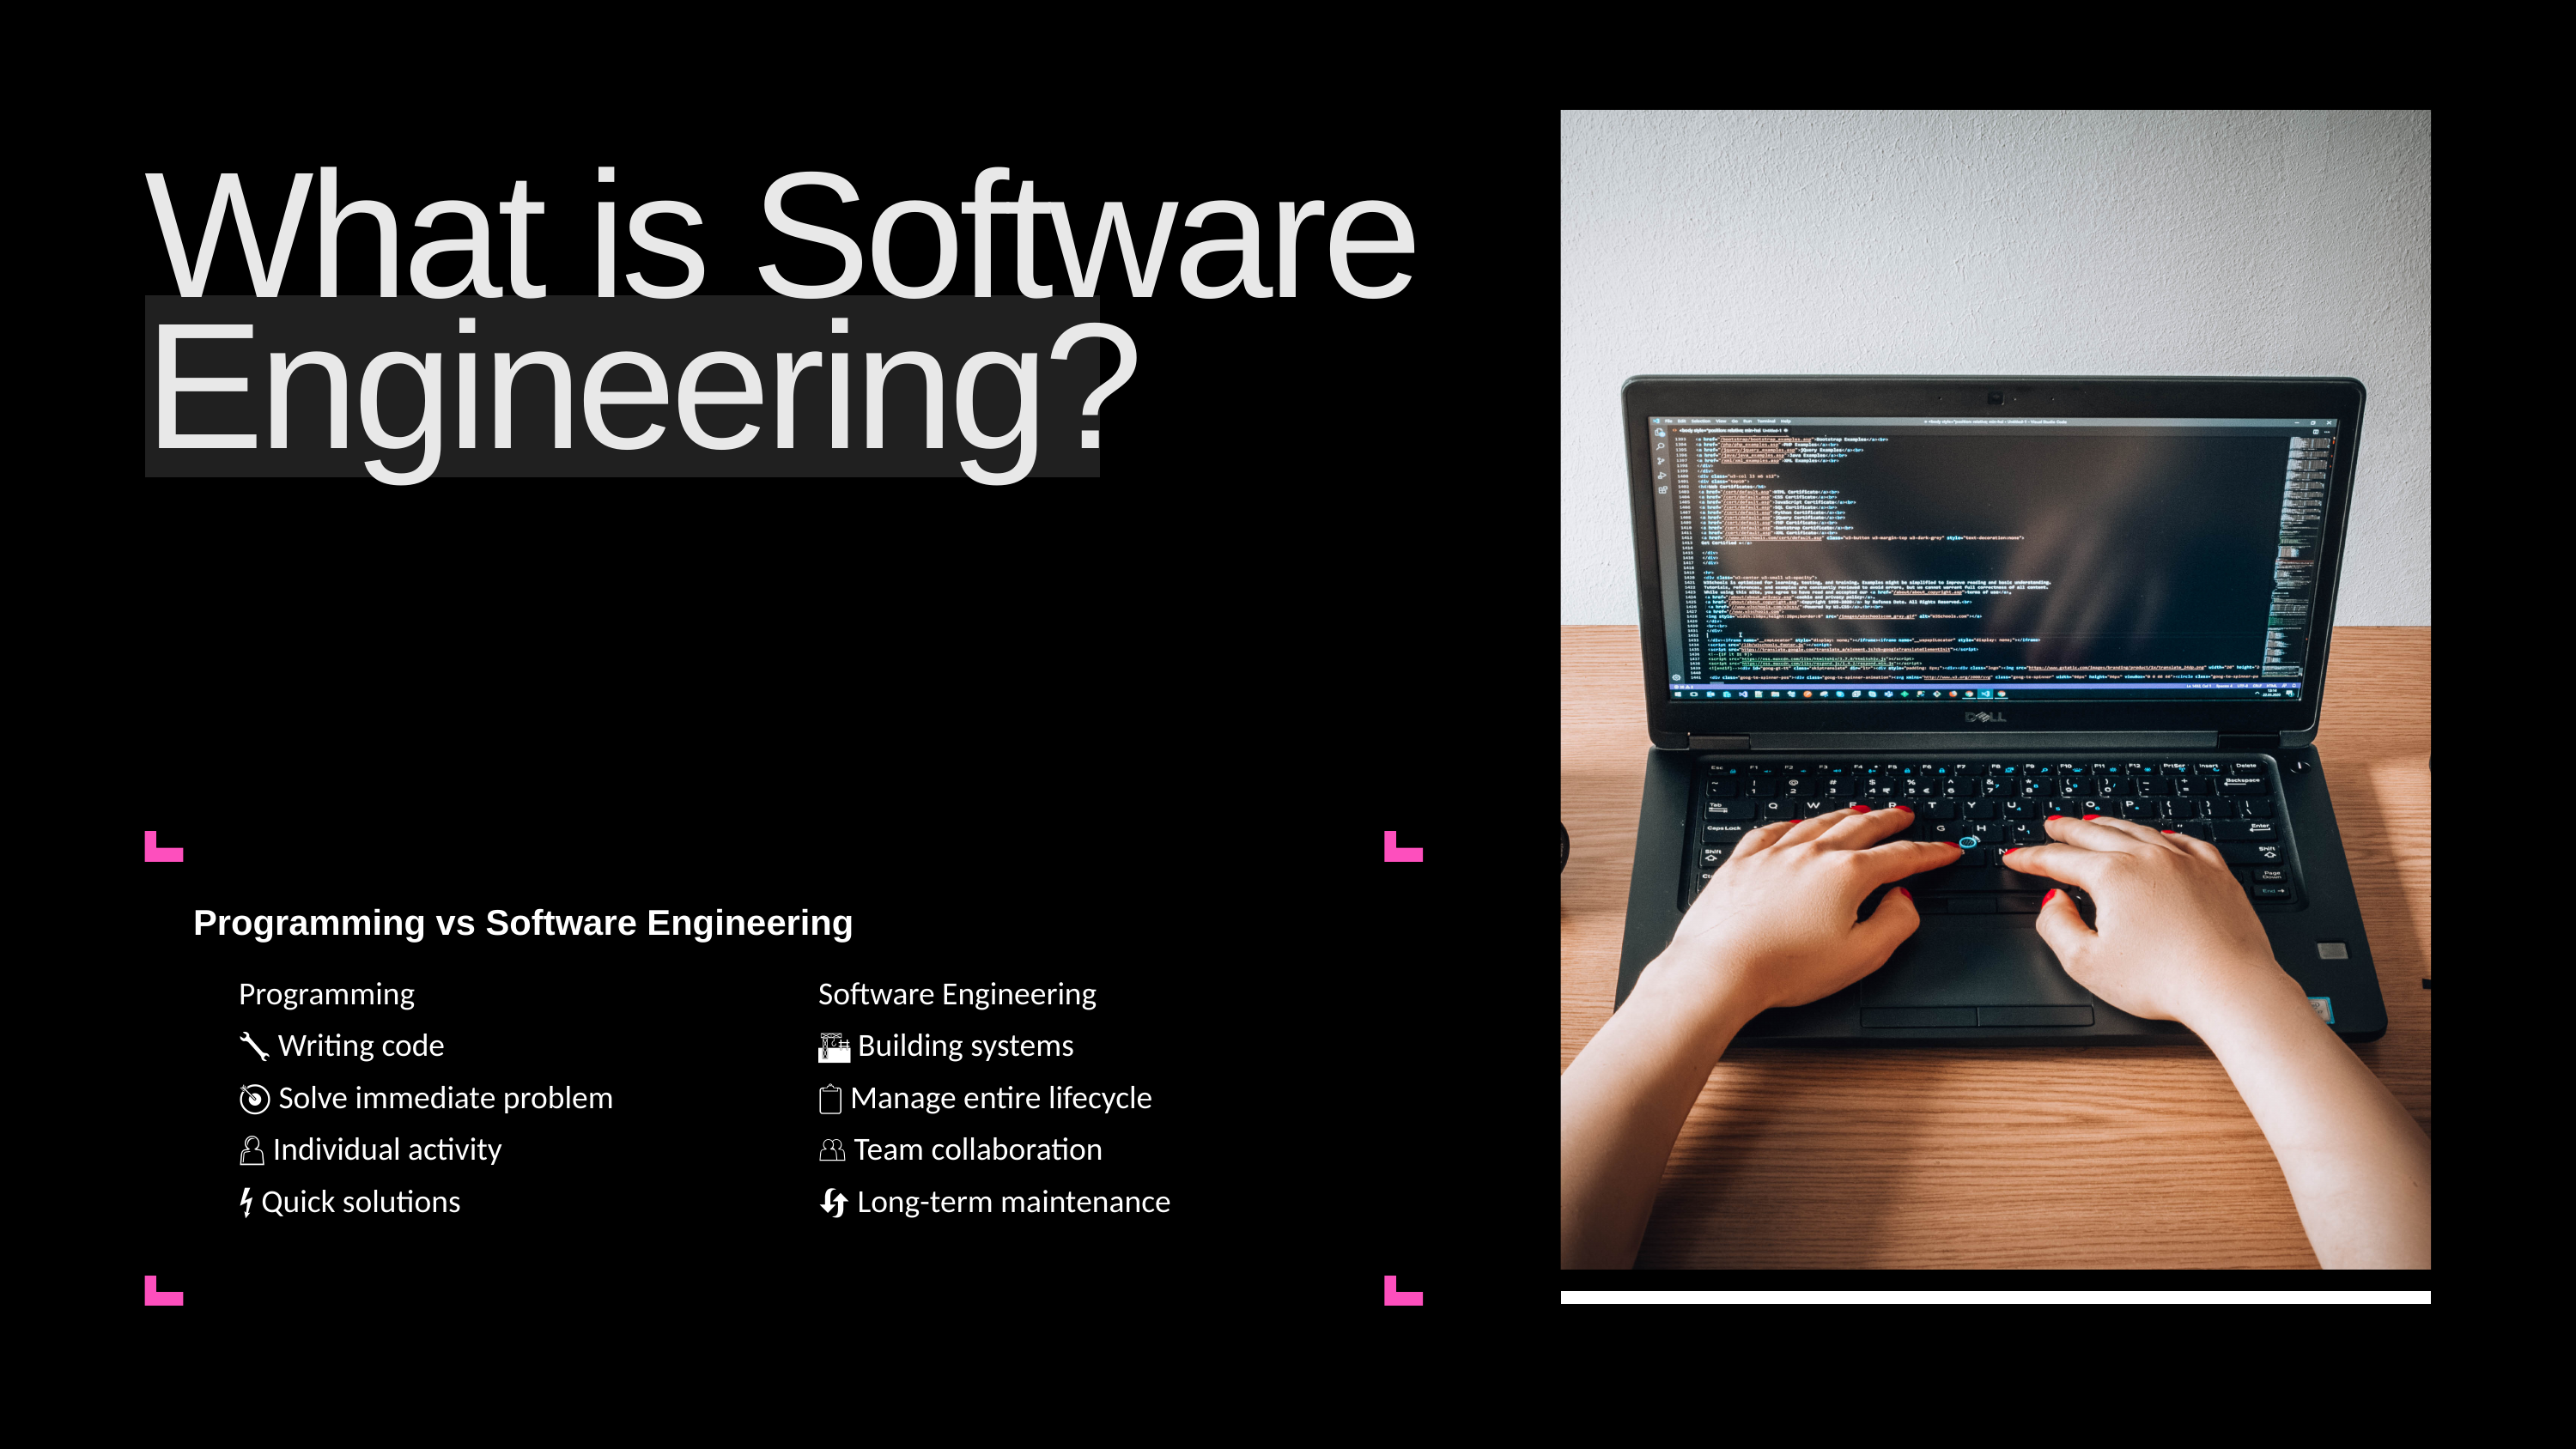

What is Software Engineering?

Programming vs Software Engineering

| Programming | Software Engineering |
| --- | --- |
| 🔧 Writing code | 🏗️ Building systems |
| 🎯 Solve immediate problem | 📋 Manage entire lifecycle |
| 👤 Individual activity | 👥 Team collaboration |
| ⚡ Quick solutions | 🔄 Long-term maintenance |